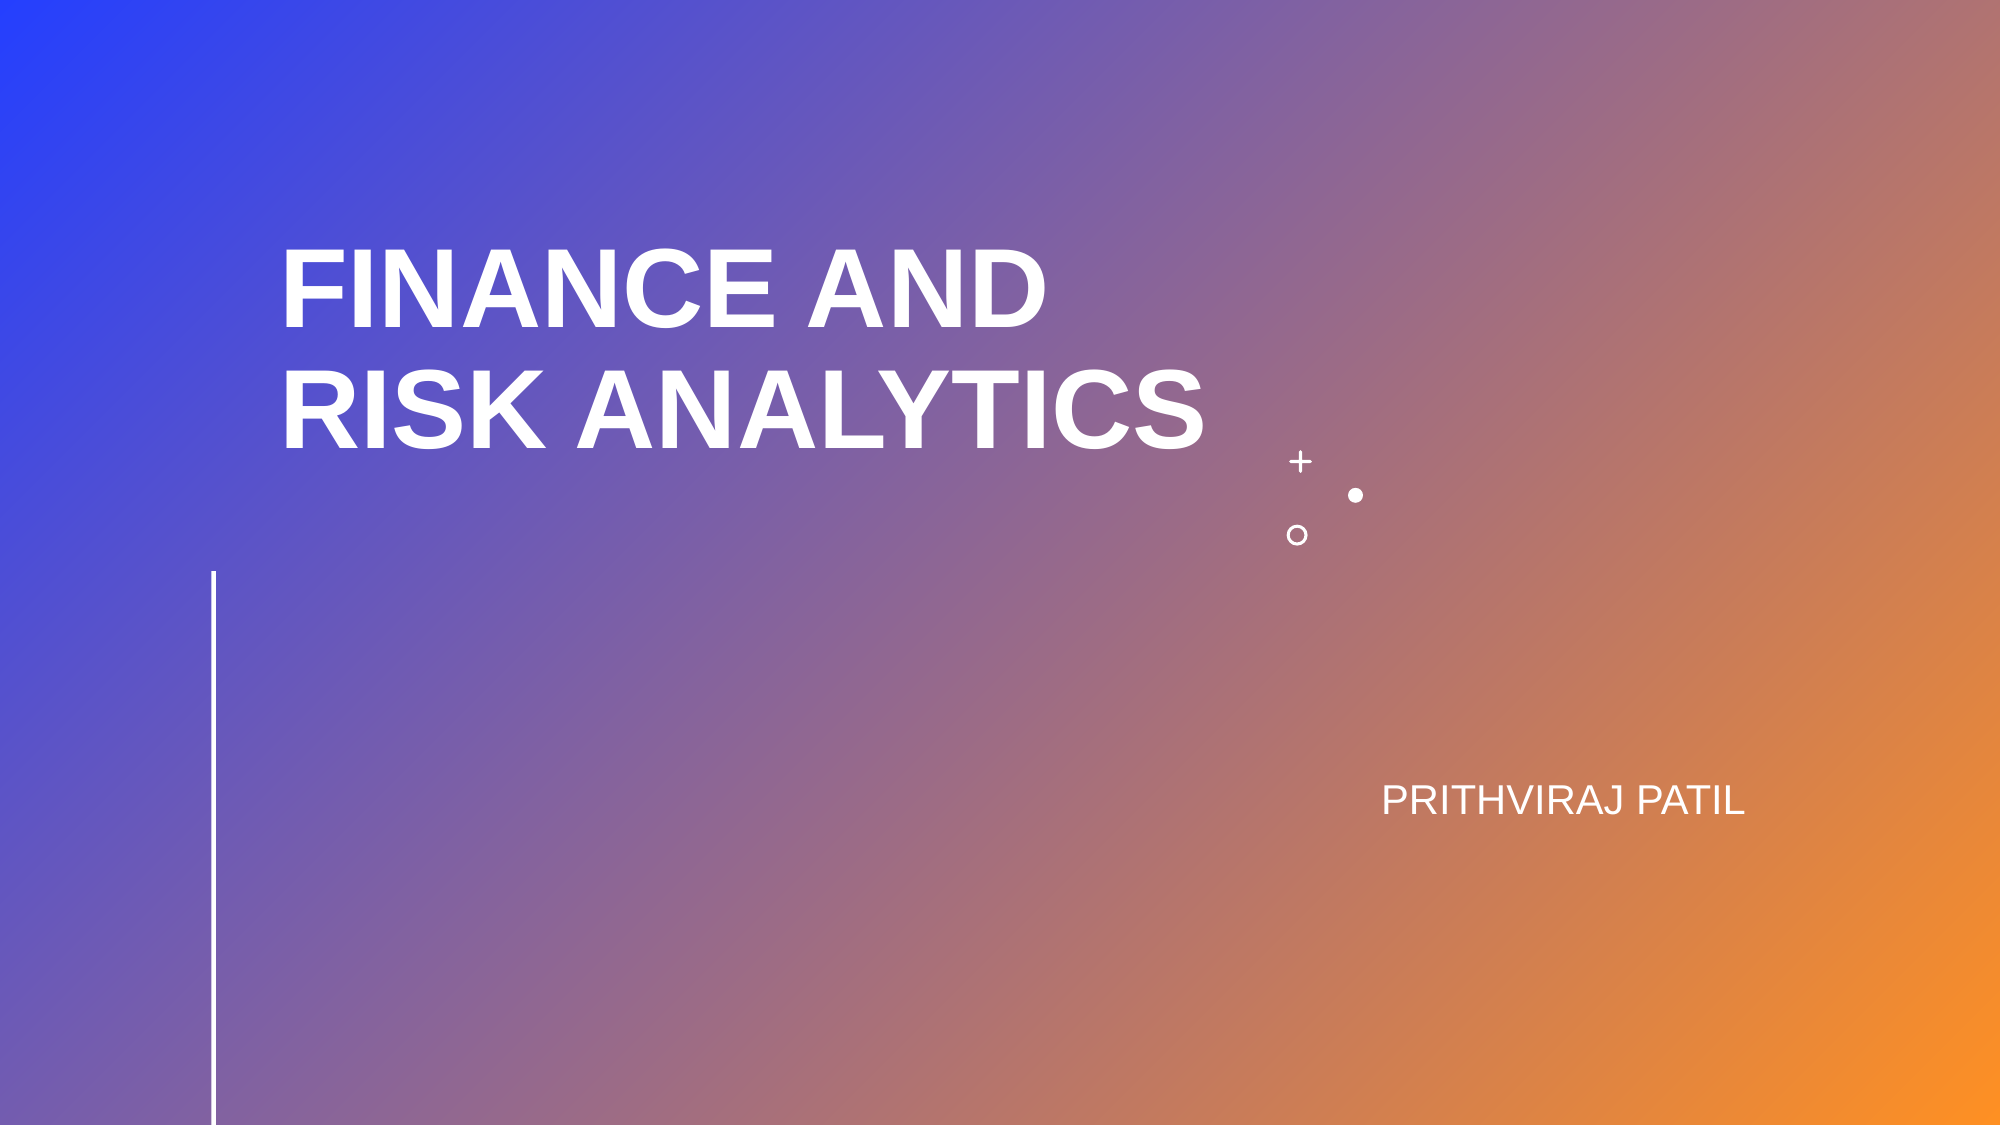

# FINANCE AND risk analytics
PRITHVIRAJ PATIL